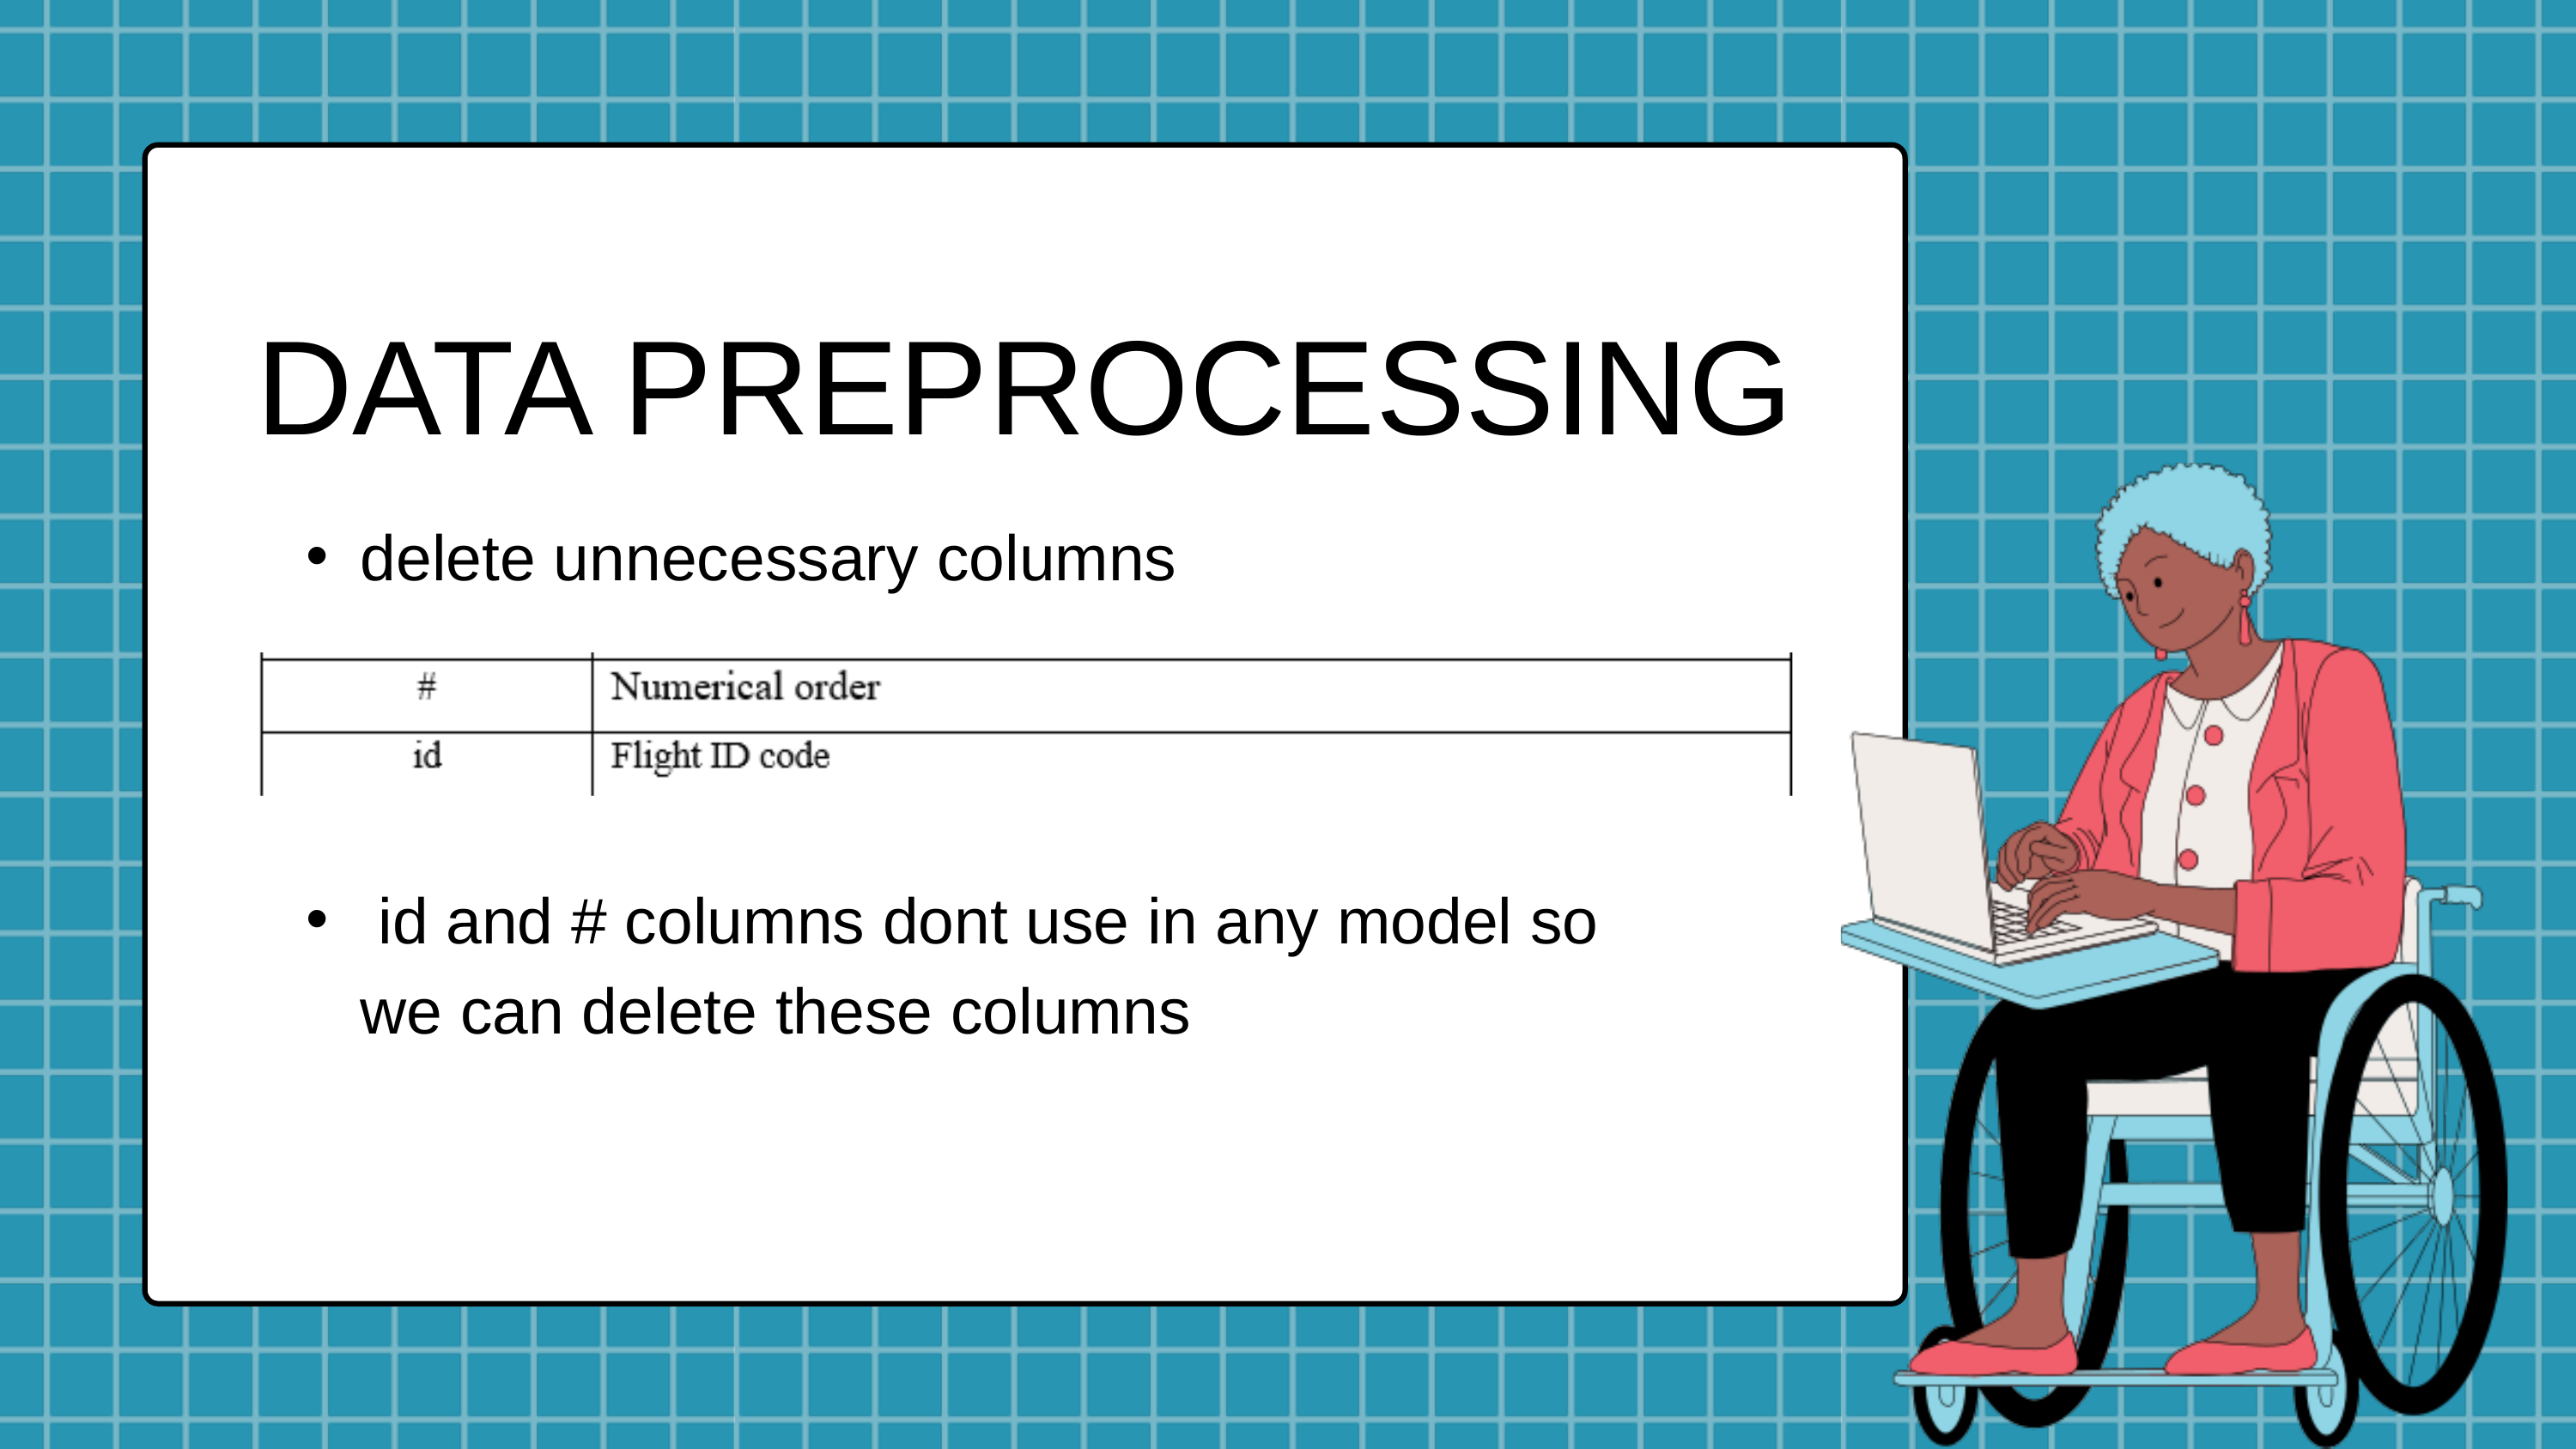

DATA PREPROCESSING

delete unnecessary columns

 id and # columns dont use in any model so we can delete these columns